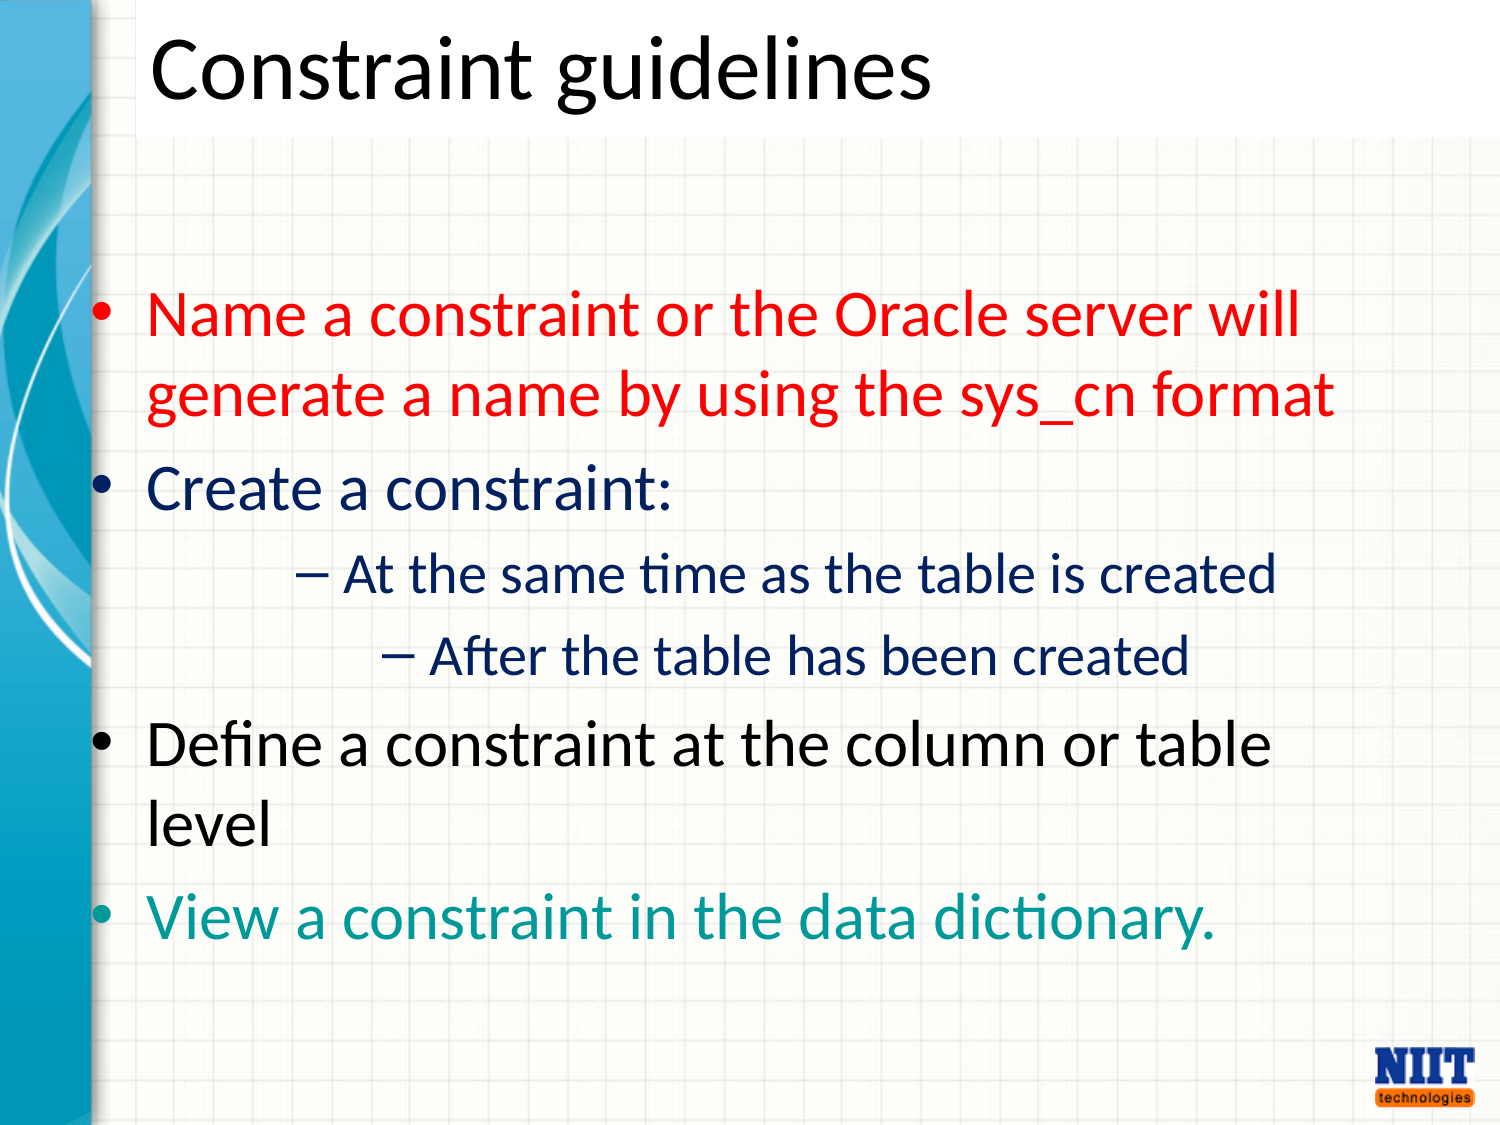

# Constraint guidelines
Name a constraint or the Oracle server will generate a name by using the sys_cn format
Create a constraint:
At the same time as the table is created
After the table has been created
Define a constraint at the column or table level
View a constraint in the data dictionary.